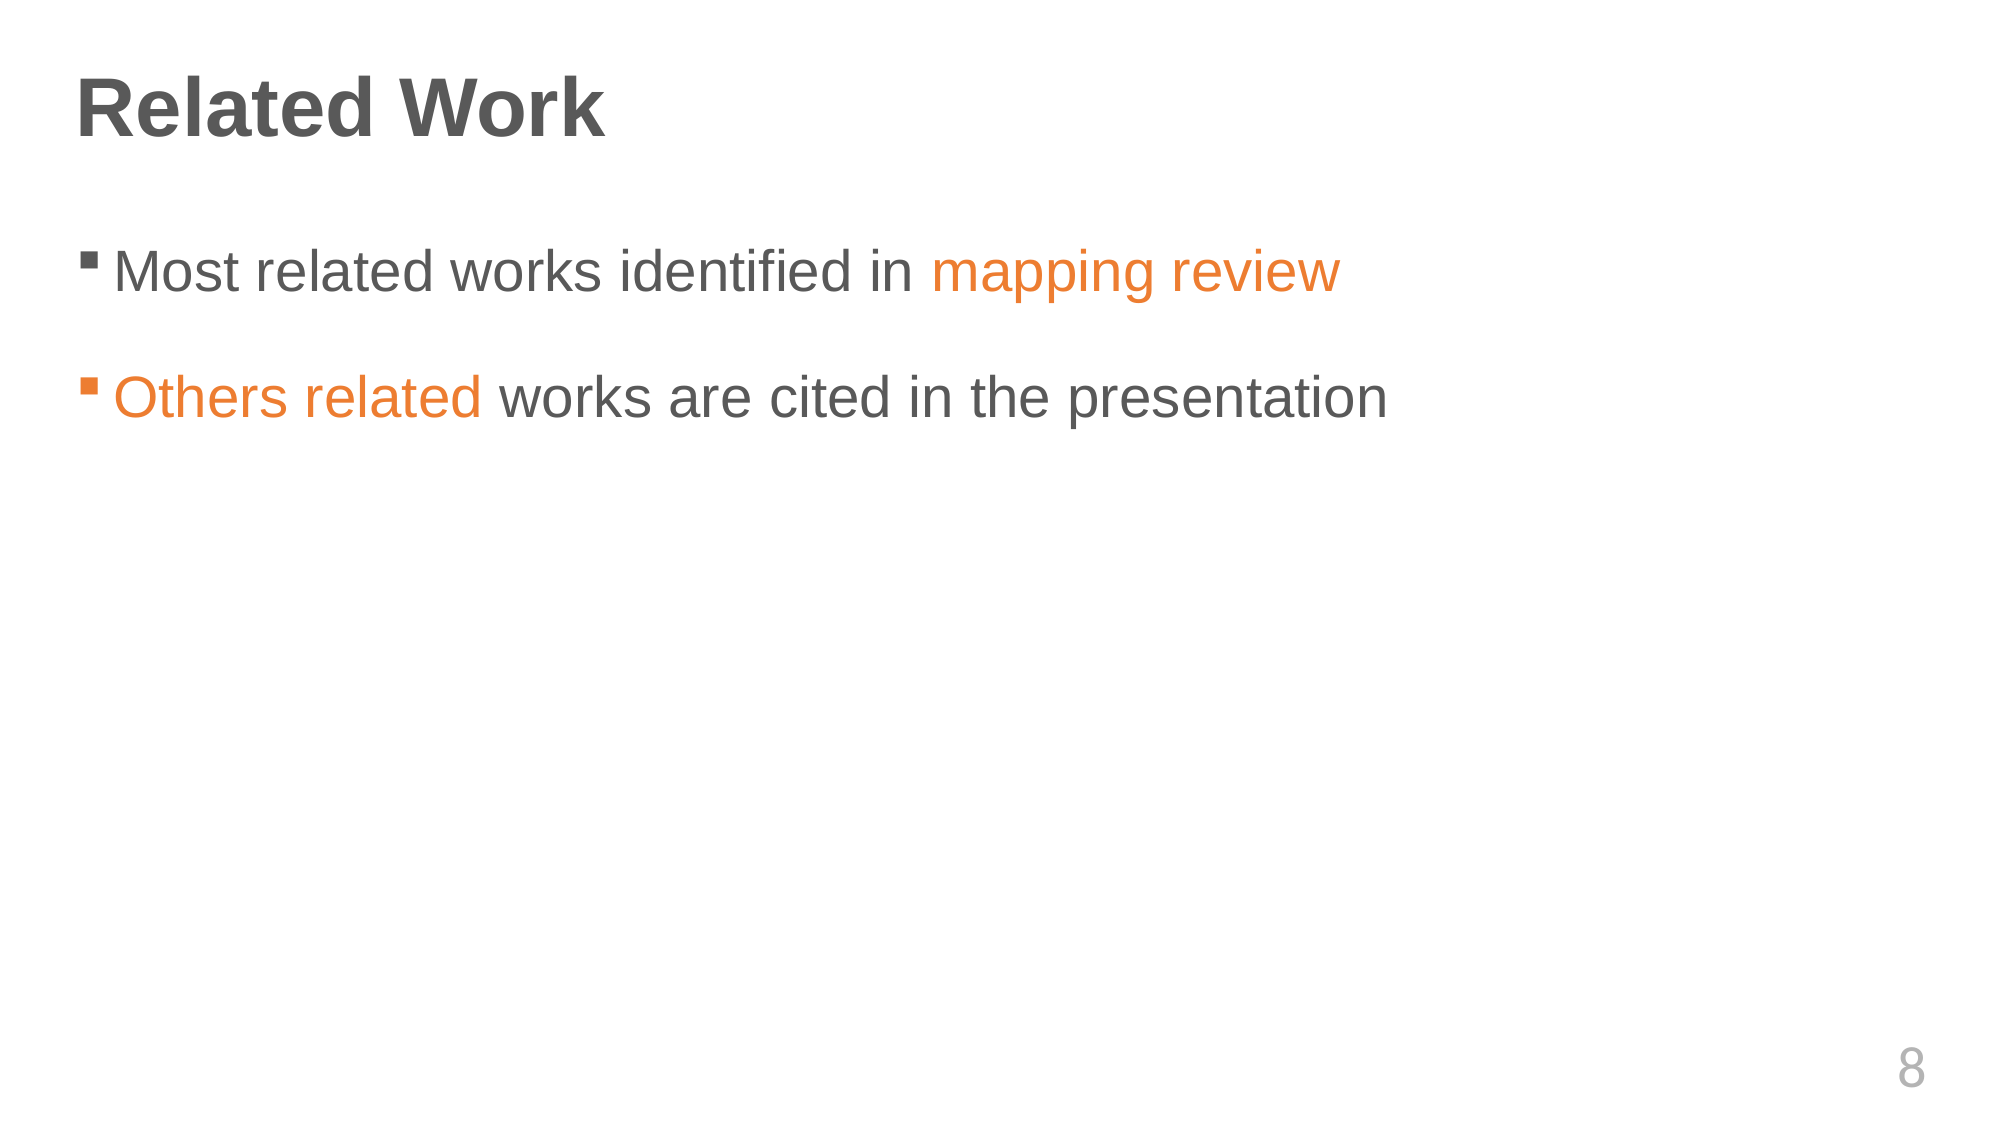

Related Work
Most related works identified in mapping review
Others related works are cited in the presentation
8